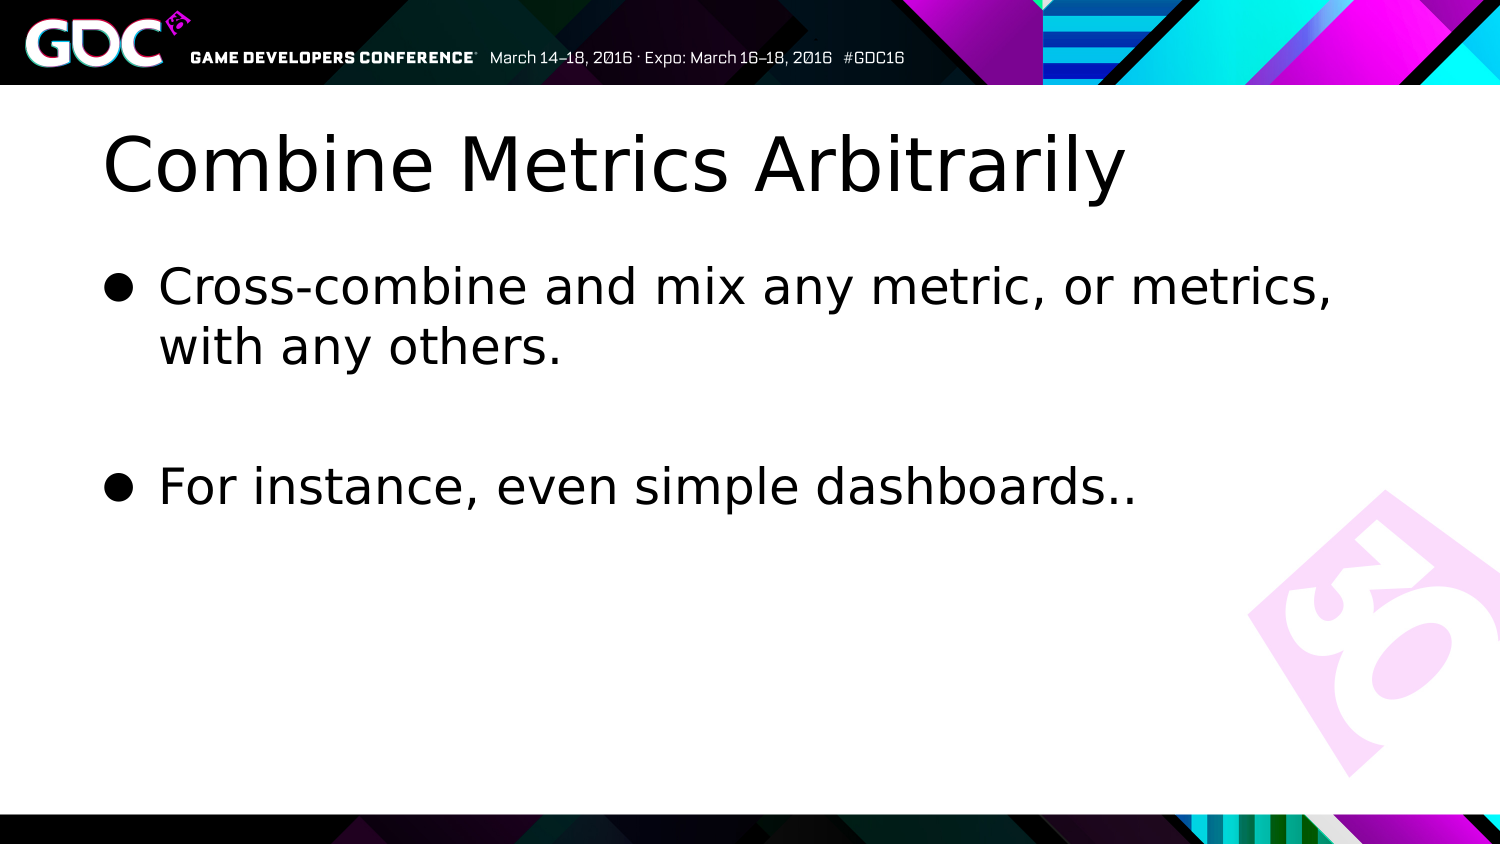

# Combine Metrics Arbitrarily
Cross-combine and mix any metric, or metrics, with any others.

For instance, even simple dashboards..